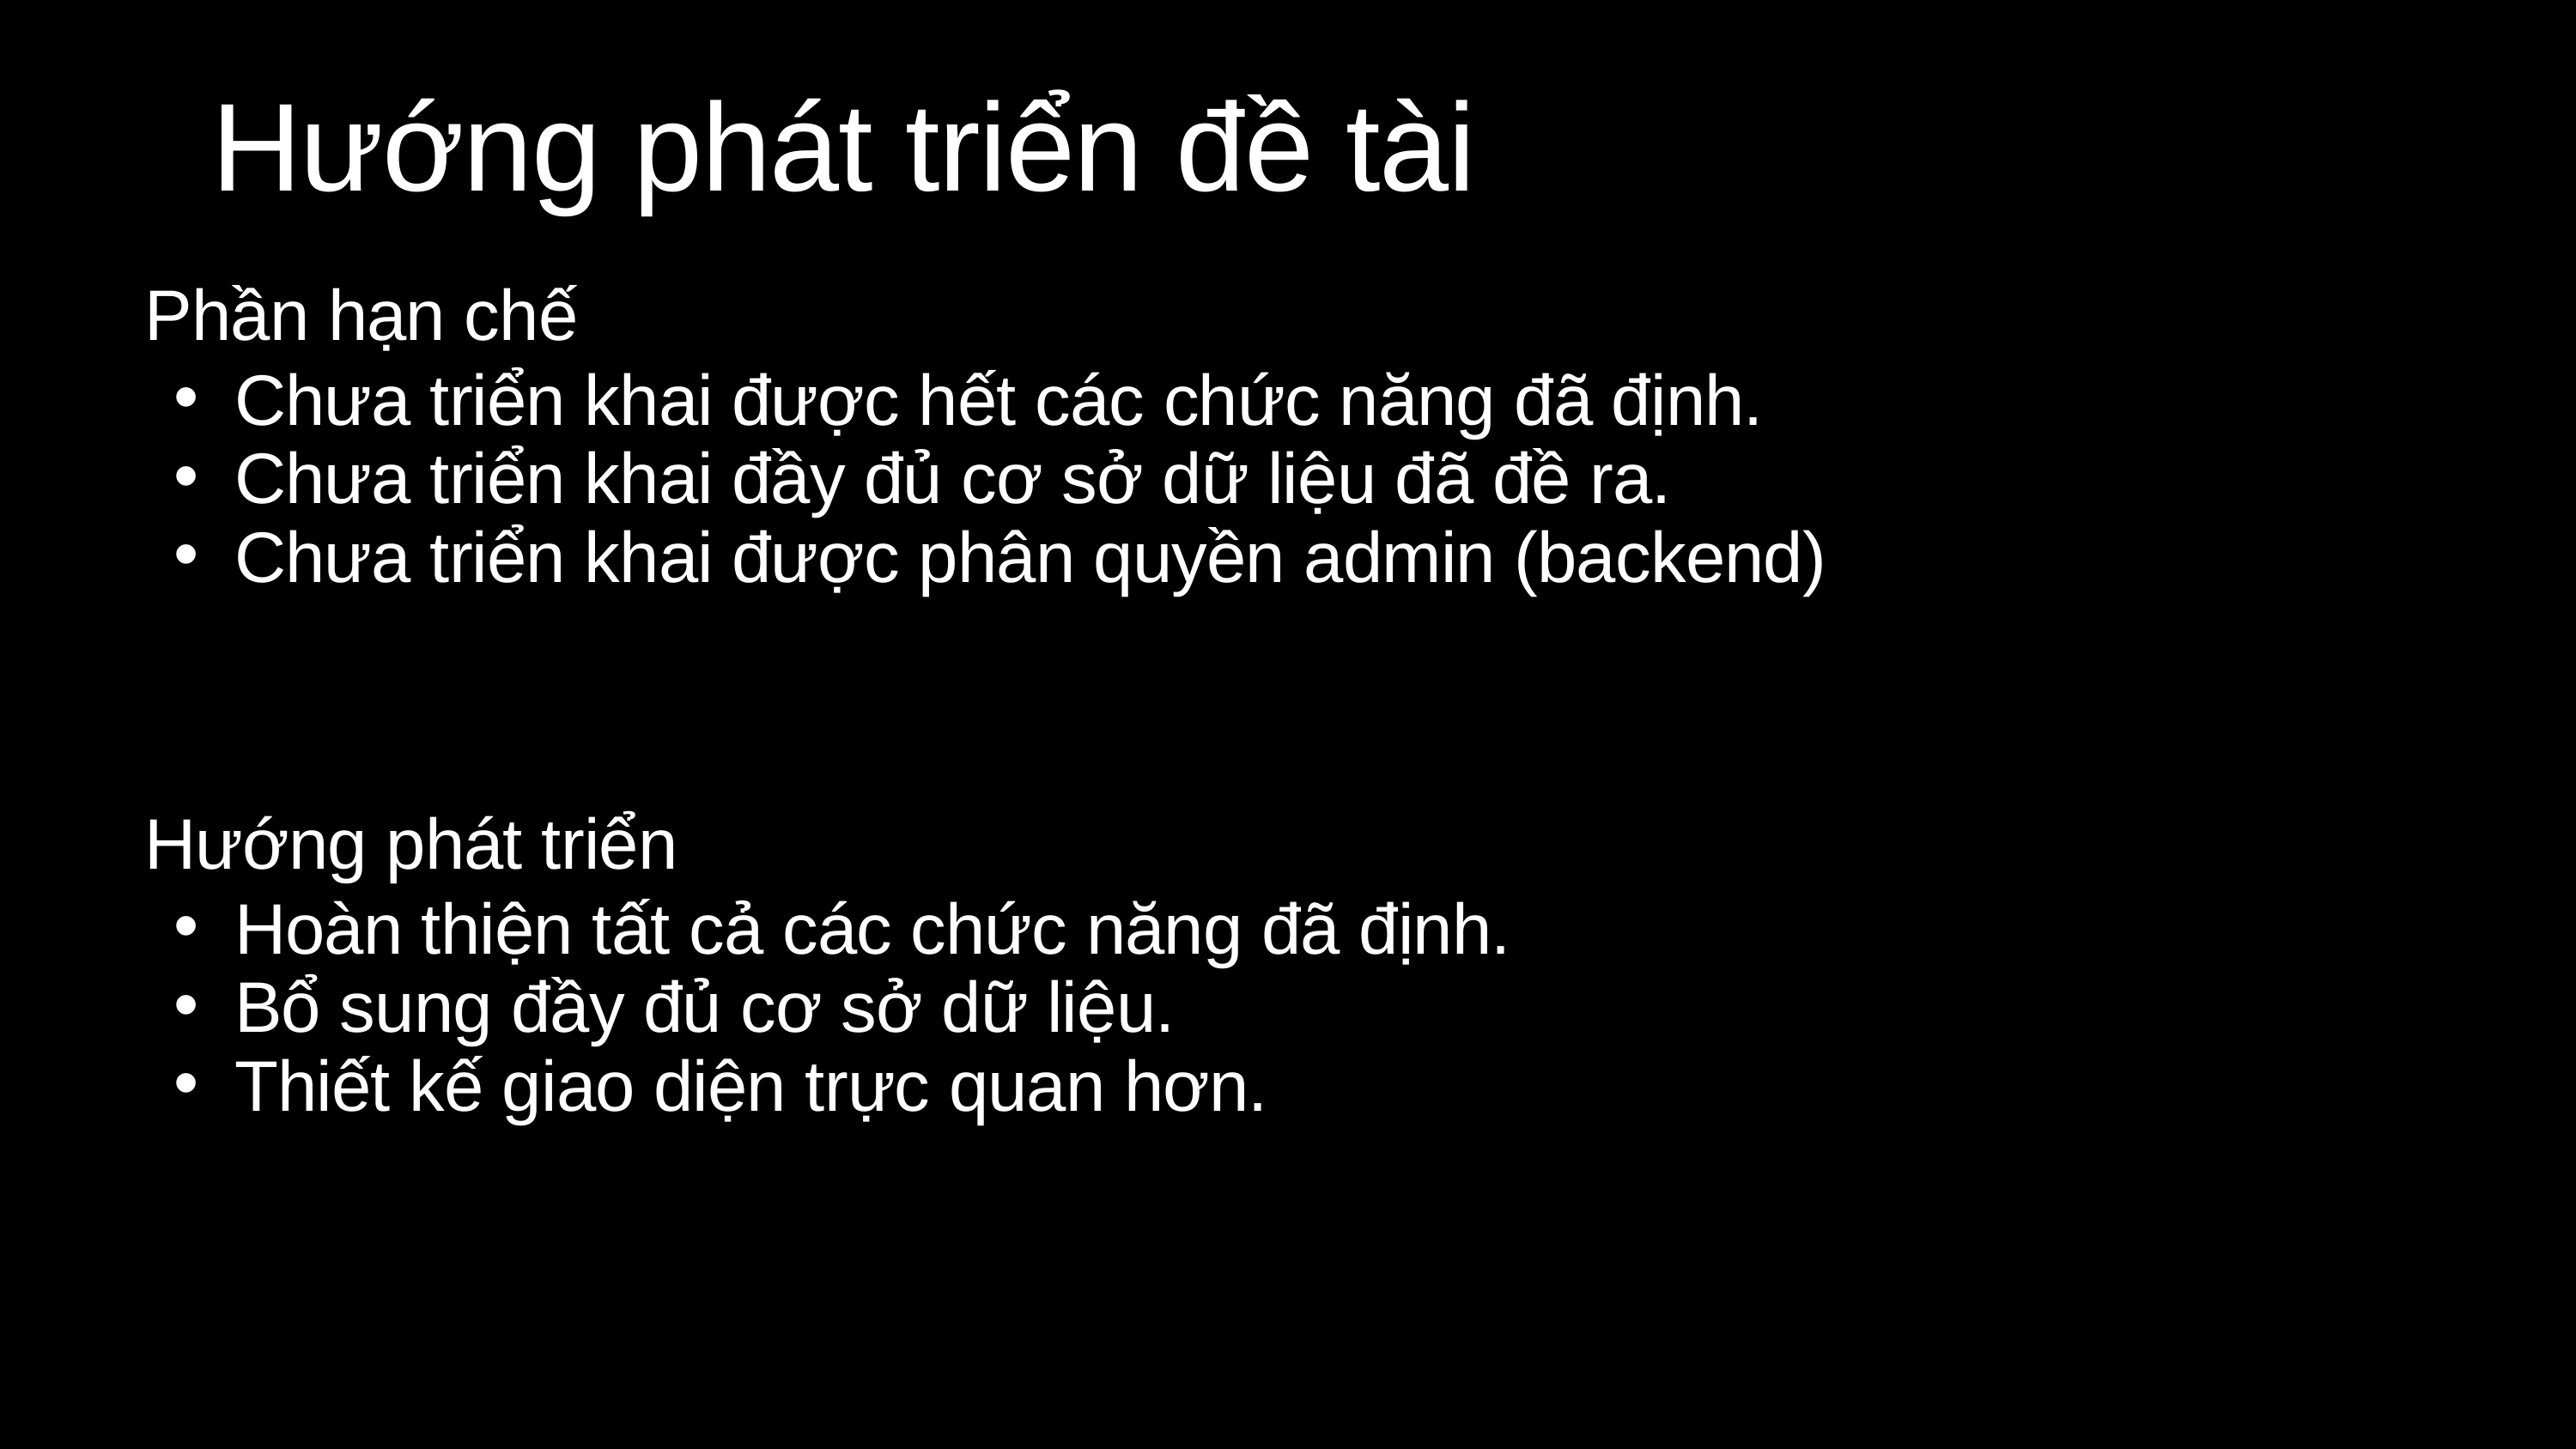

Hướng phát triển đề tài
Phần hạn chế
Chưa triển khai được hết các chức năng đã định.
Chưa triển khai đầy đủ cơ sở dữ liệu đã đề ra.
Chưa triển khai được phân quyền admin (backend)
Hướng phát triển
Hoàn thiện tất cả các chức năng đã định.
Bổ sung đầy đủ cơ sở dữ liệu.
Thiết kế giao diện trực quan hơn.